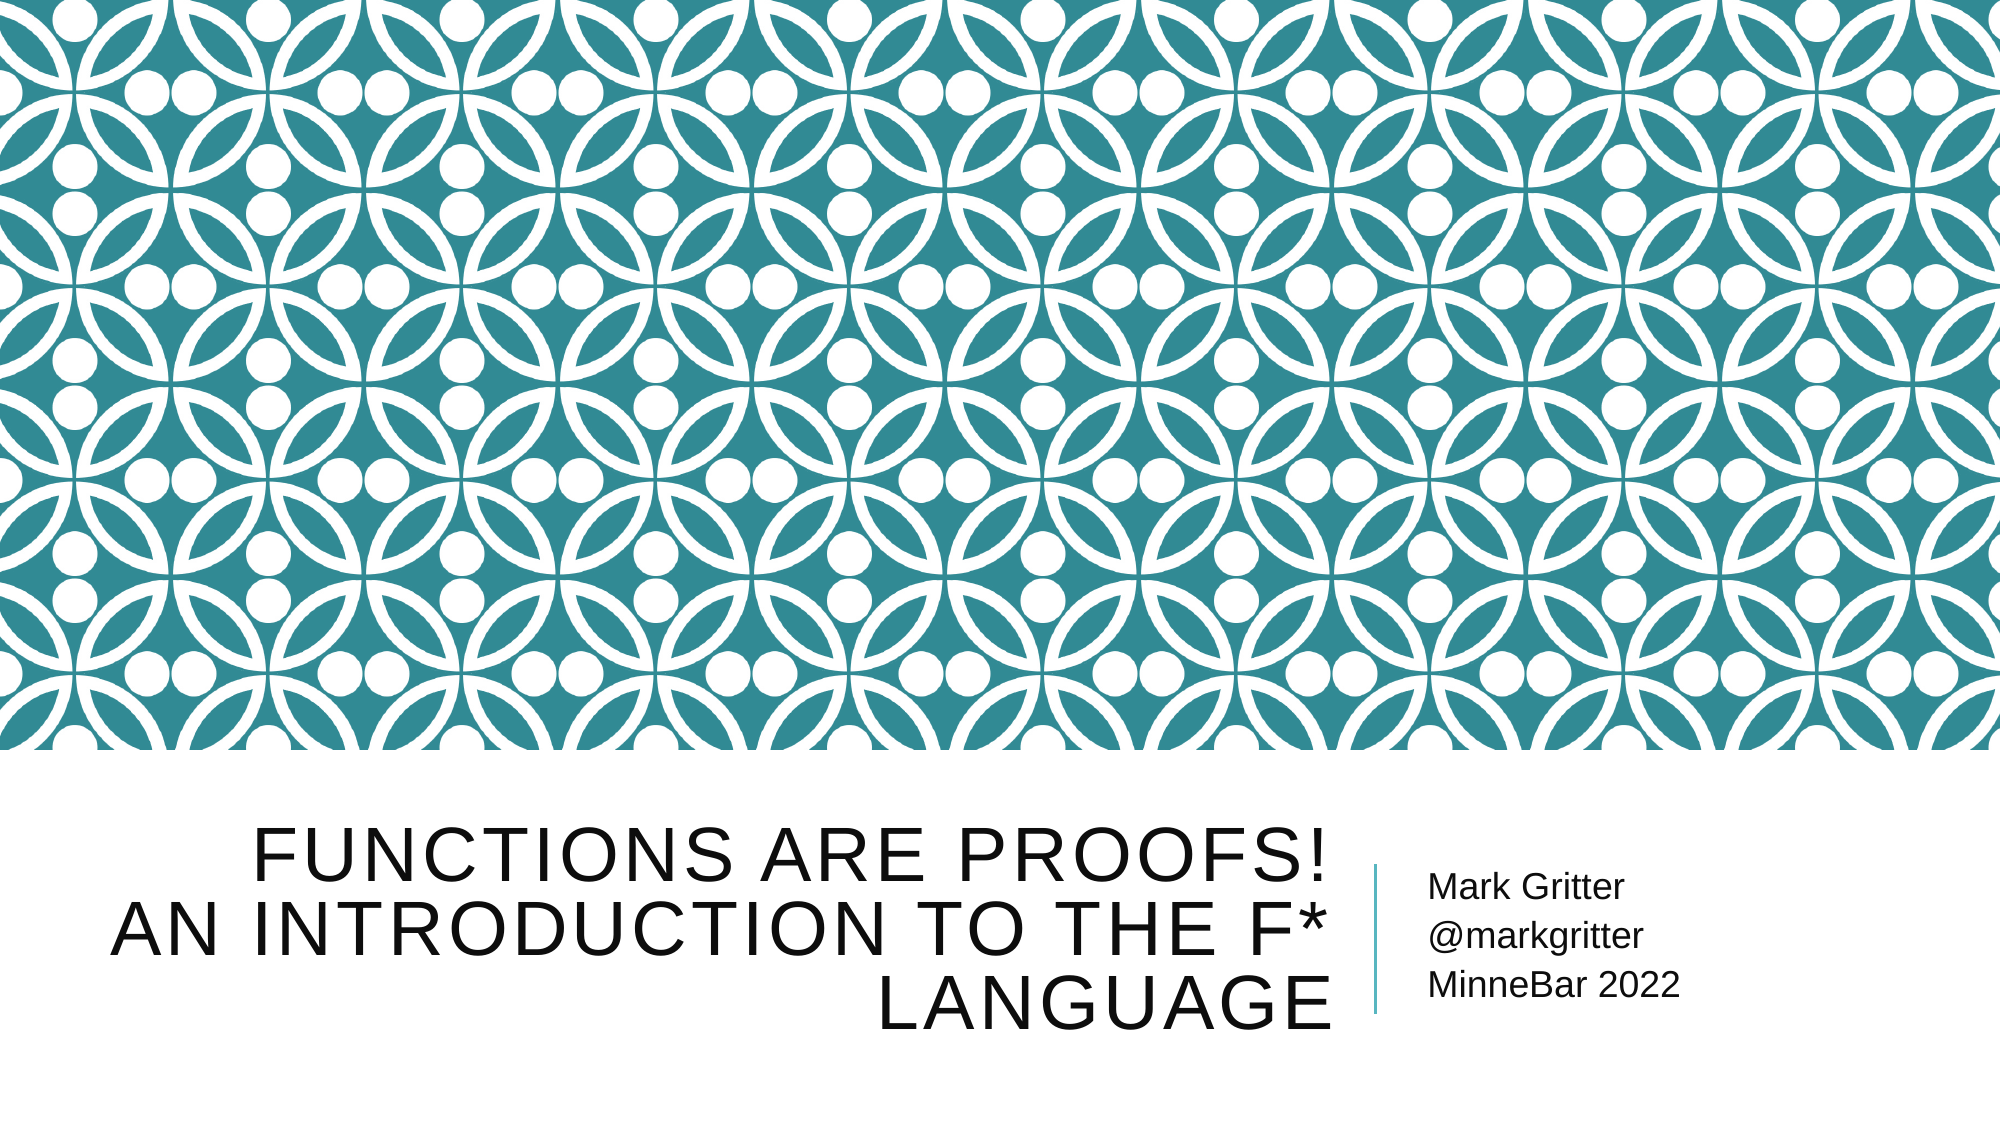

# Functions are proofs! An introduction to the F* Language
Mark Gritter
@markgritter
MinneBar 2022